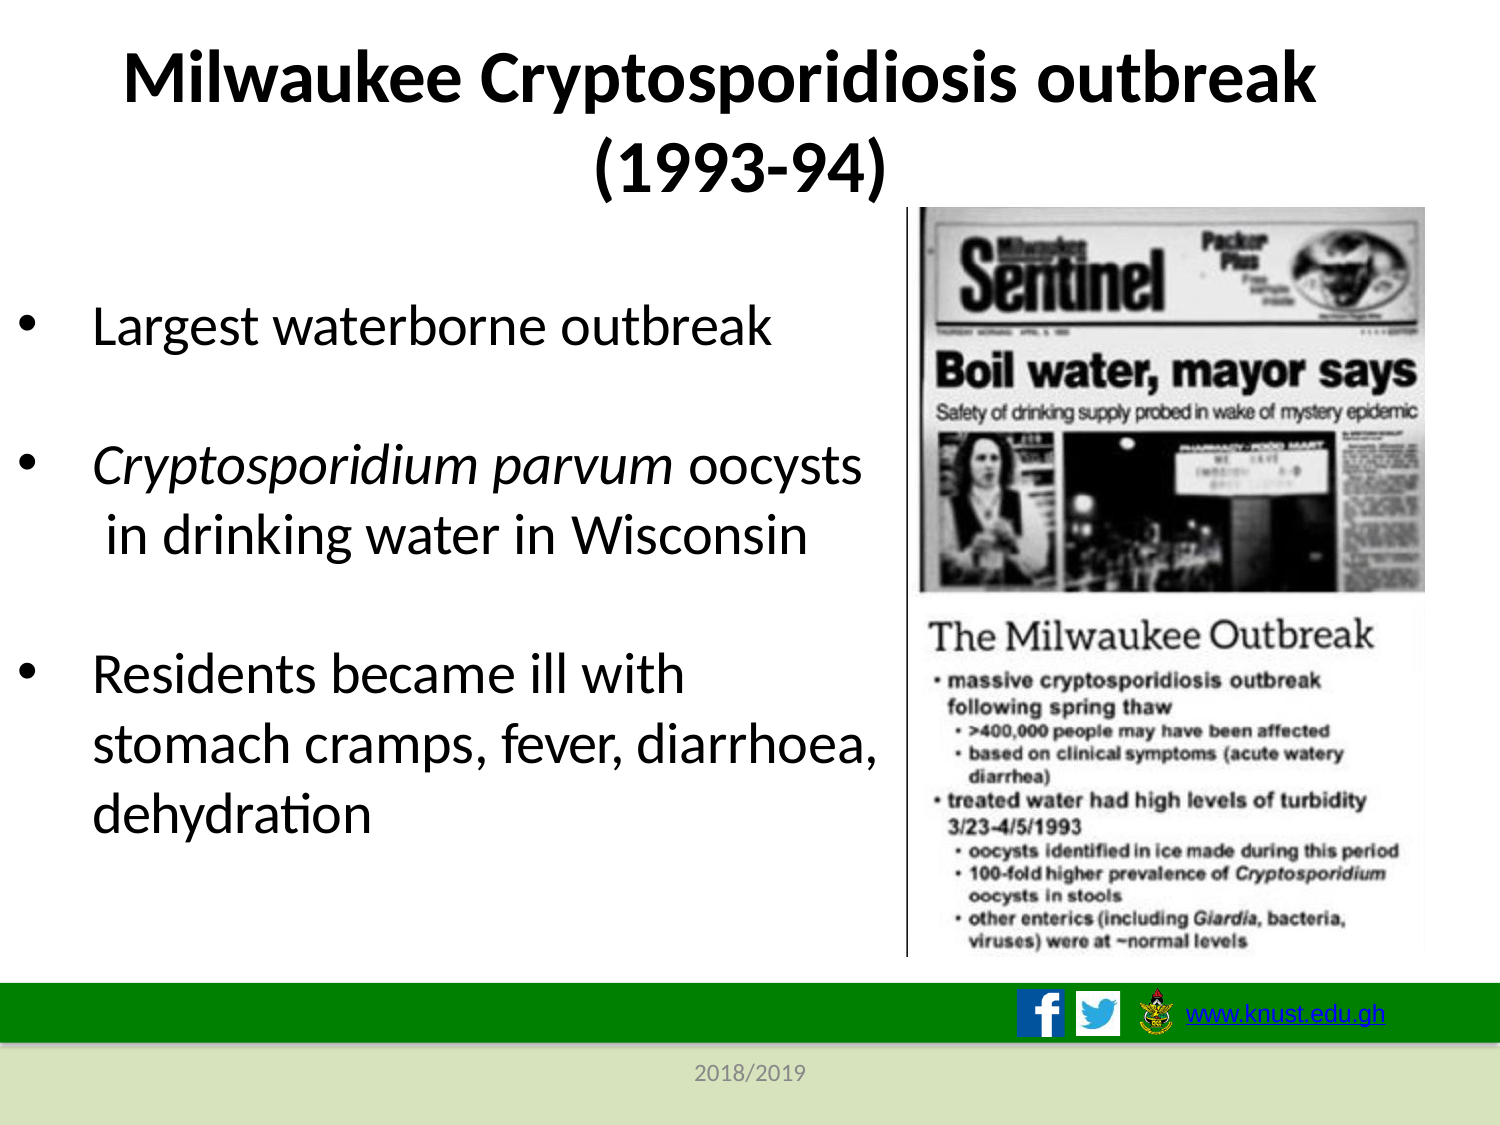

# Milwaukee Cryptosporidiosis outbreak  (1993-94)

Largest waterborne outbreak

Cryptosporidium parvum oocysts  in drinking water in Wisconsin

Residents became ill with  stomach cramps, fever, diarrhoea,  dehydration

www.knust.edu.gh
2018/2019